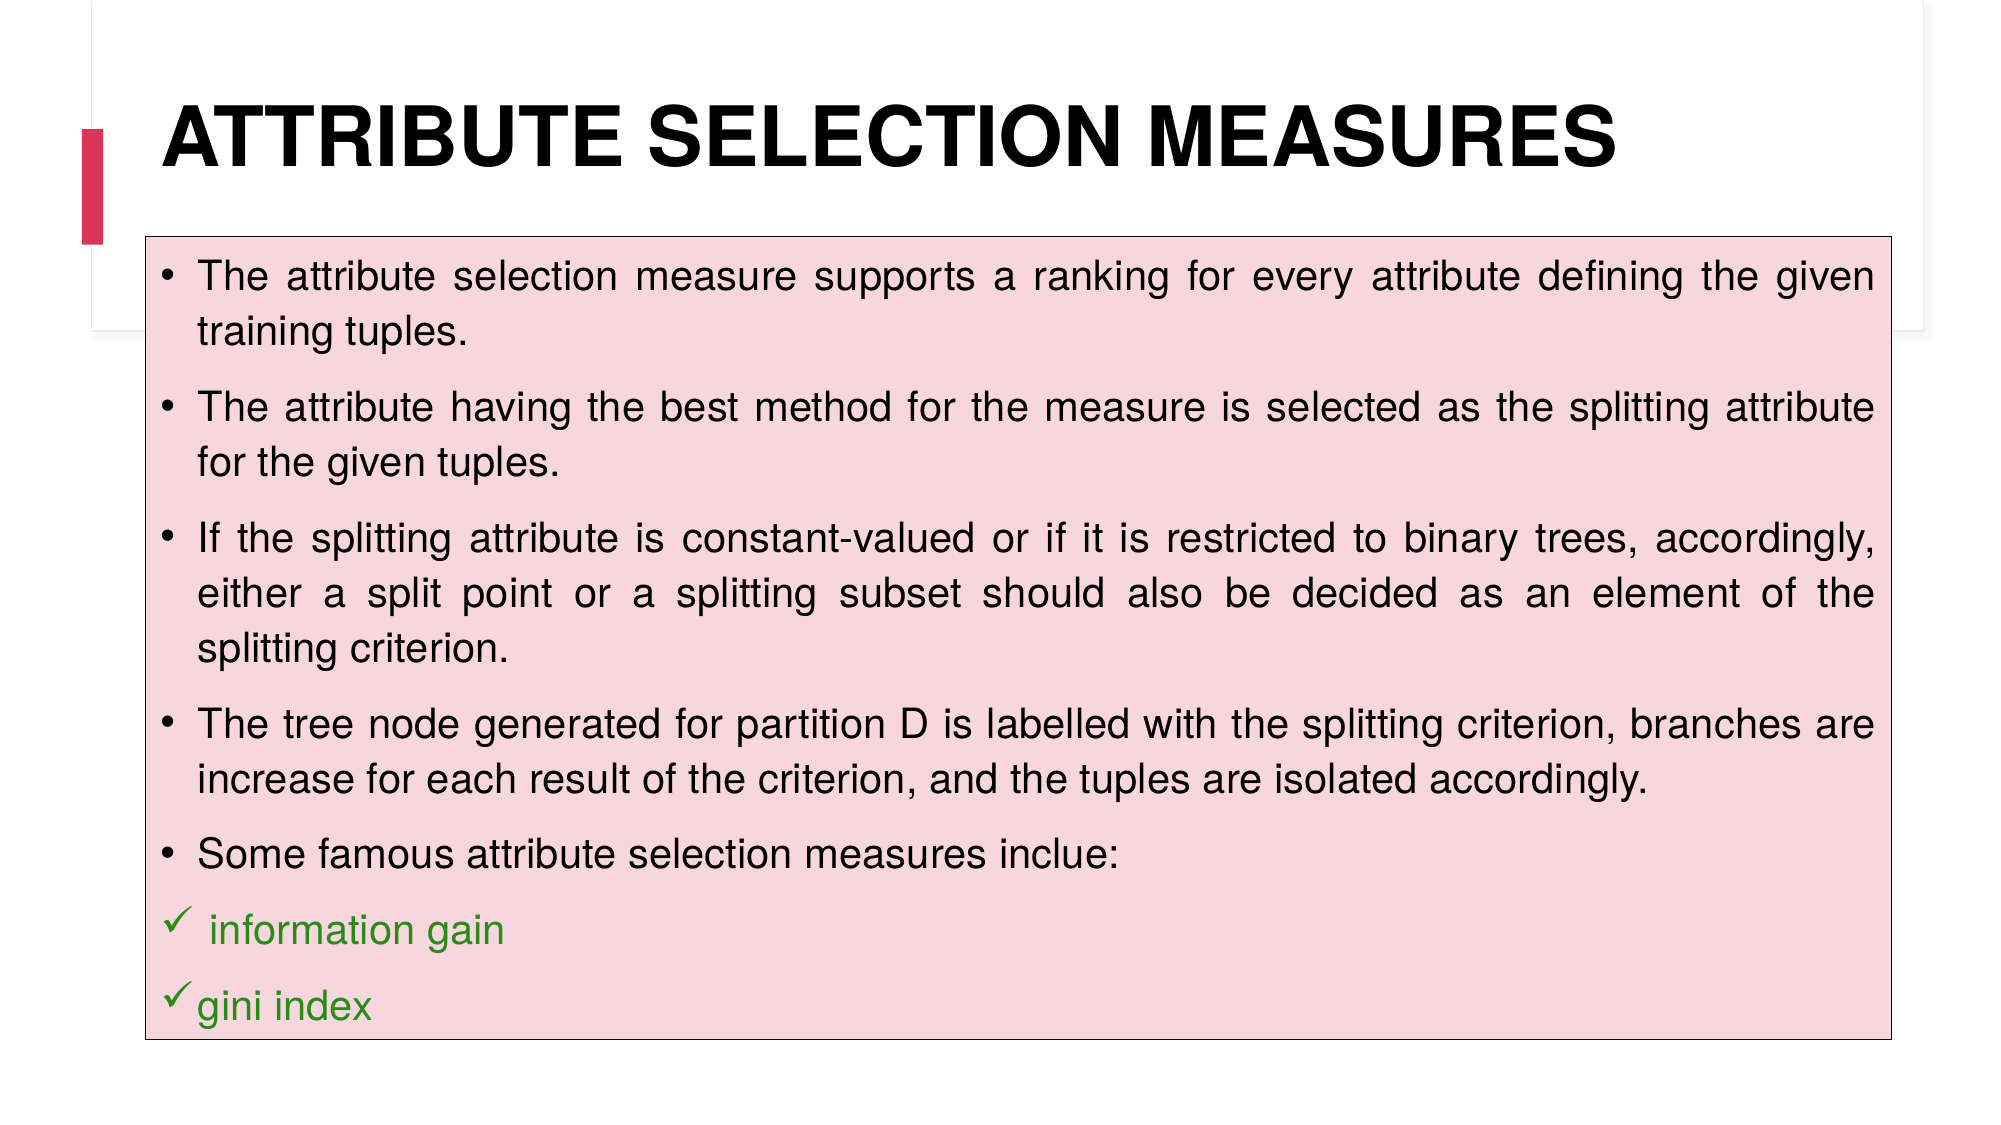

# ATTRIBUTE SELECTION MEASURES
The attribute selection measure supports a ranking for every attribute defining the given training tuples.
The attribute having the best method for the measure is selected as the splitting attribute for the given tuples.
If the splitting attribute is constant-valued or if it is restricted to binary trees, accordingly, either a split point or a splitting subset should also be decided as an element of the splitting criterion.
The tree node generated for partition D is labelled with the splitting criterion, branches are increase for each result of the criterion, and the tuples are isolated accordingly.
Some famous attribute selection measures inclue:
 information gain
gini index